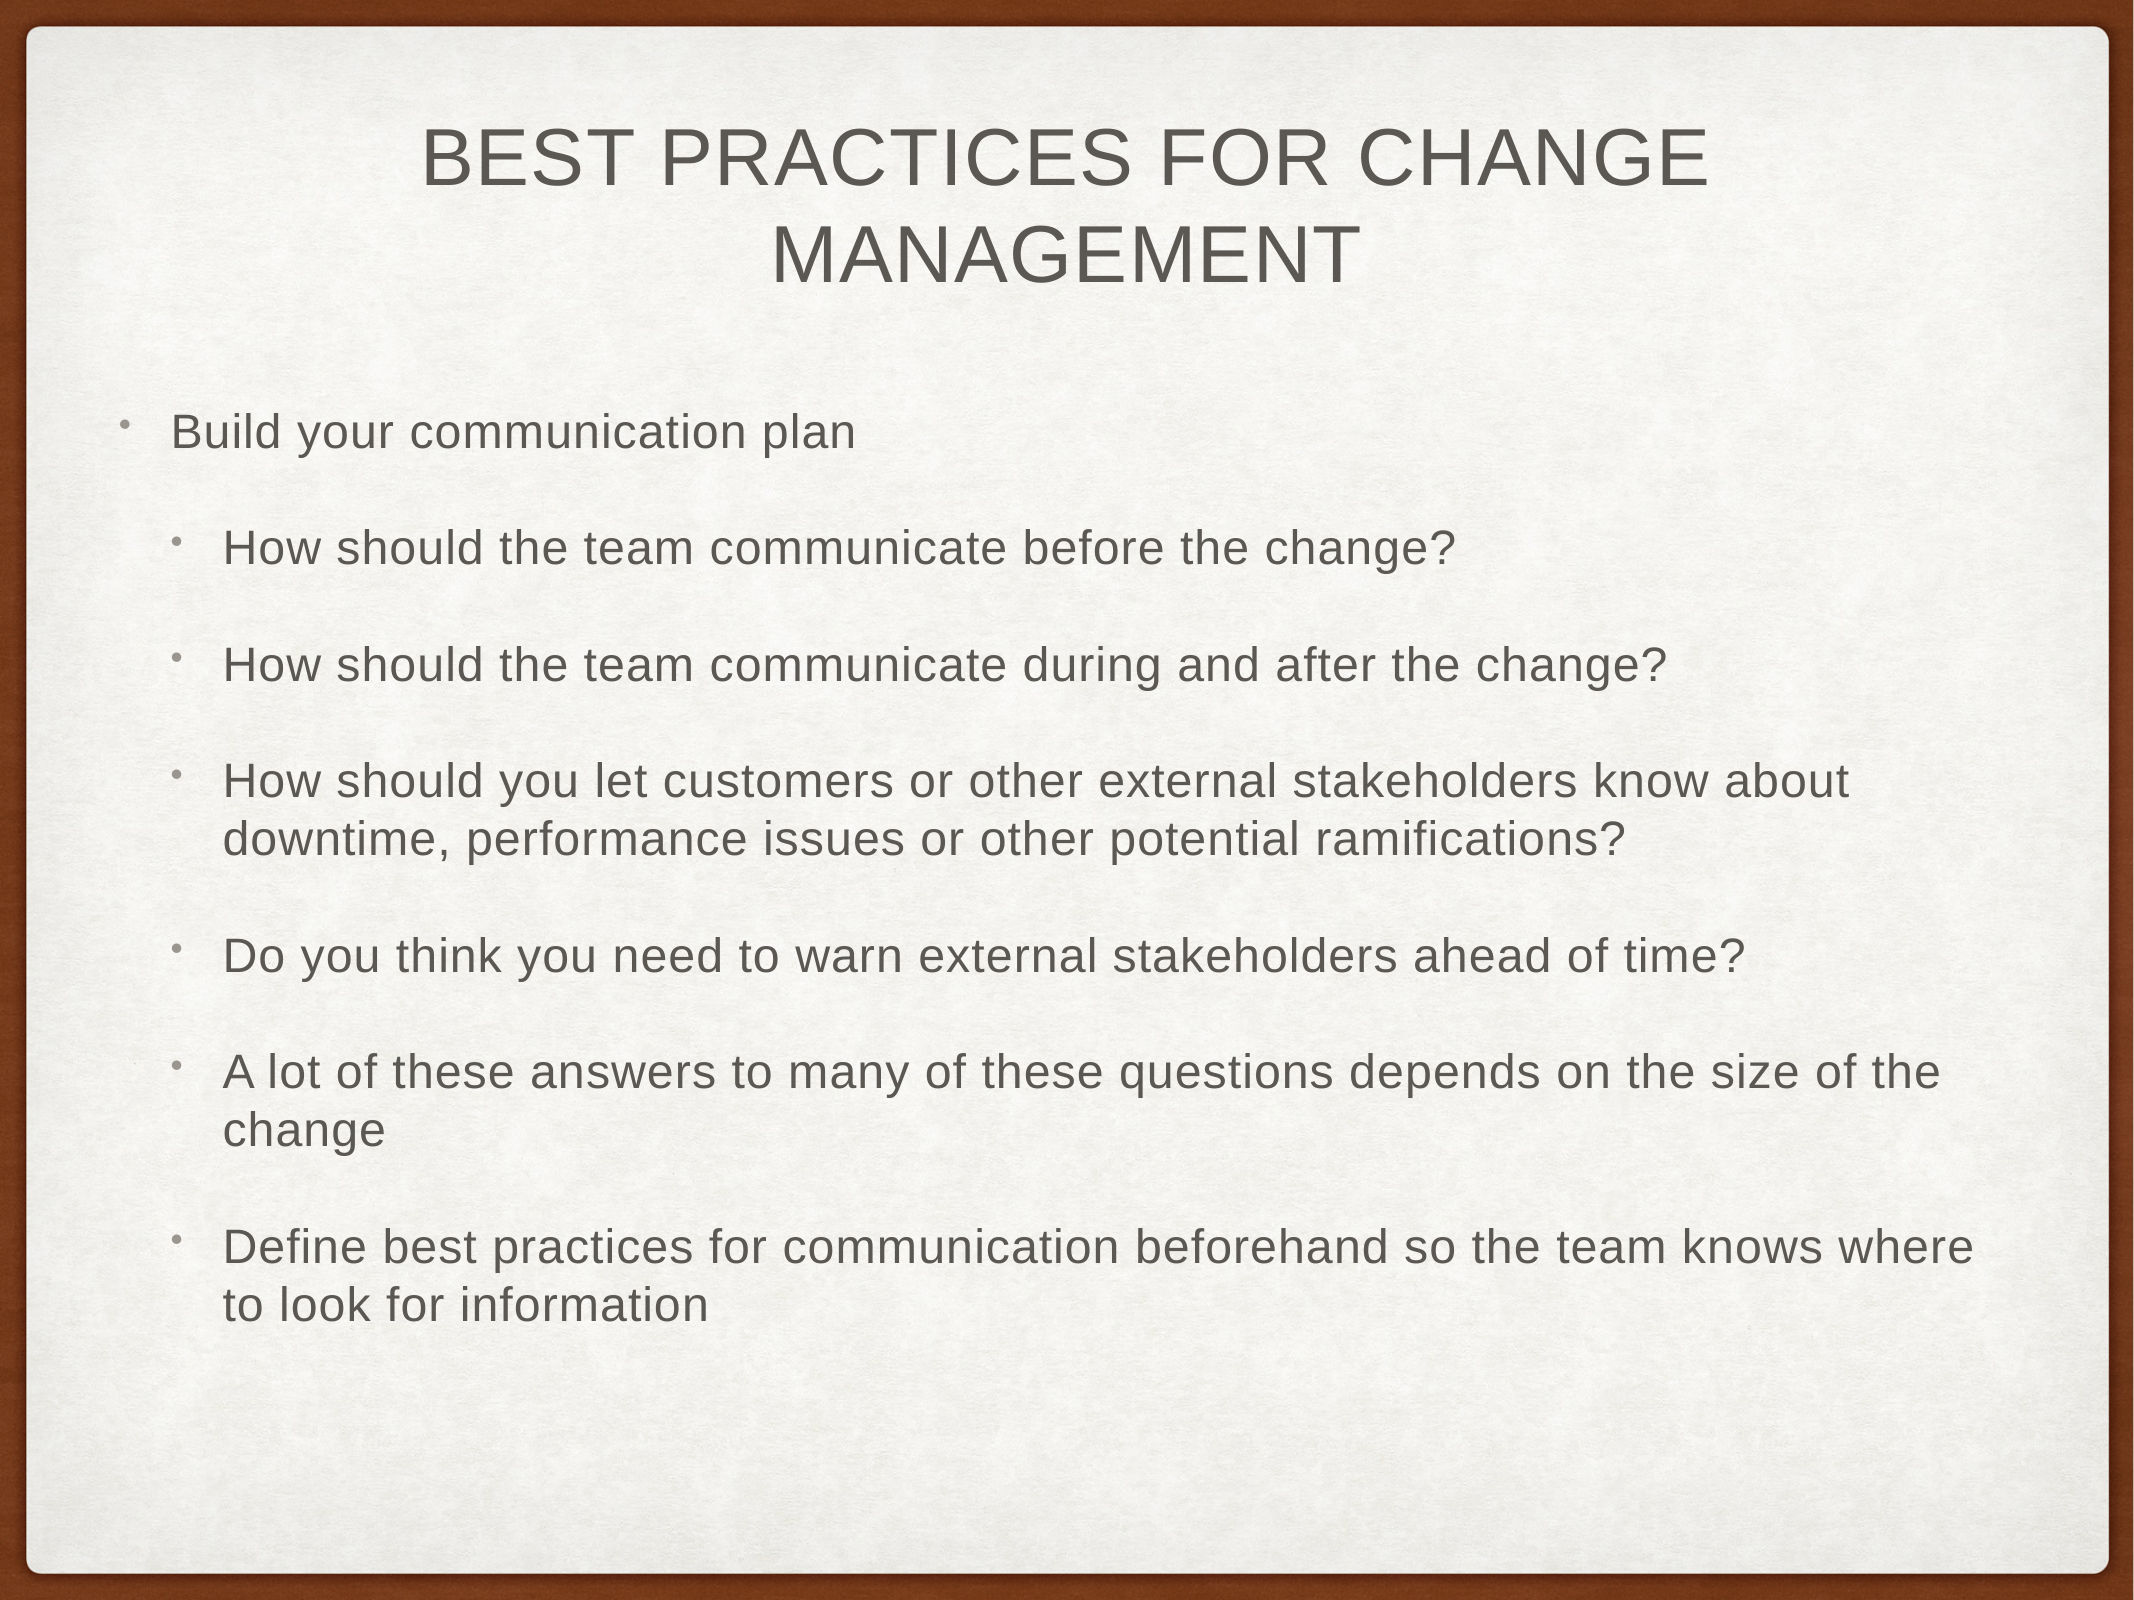

# Best practices for change management
Build your communication plan
How should the team communicate before the change?
How should the team communicate during and after the change?
How should you let customers or other external stakeholders know about downtime, performance issues or other potential ramifications?
Do you think you need to warn external stakeholders ahead of time?
A lot of these answers to many of these questions depends on the size of the change
Define best practices for communication beforehand so the team knows where to look for information